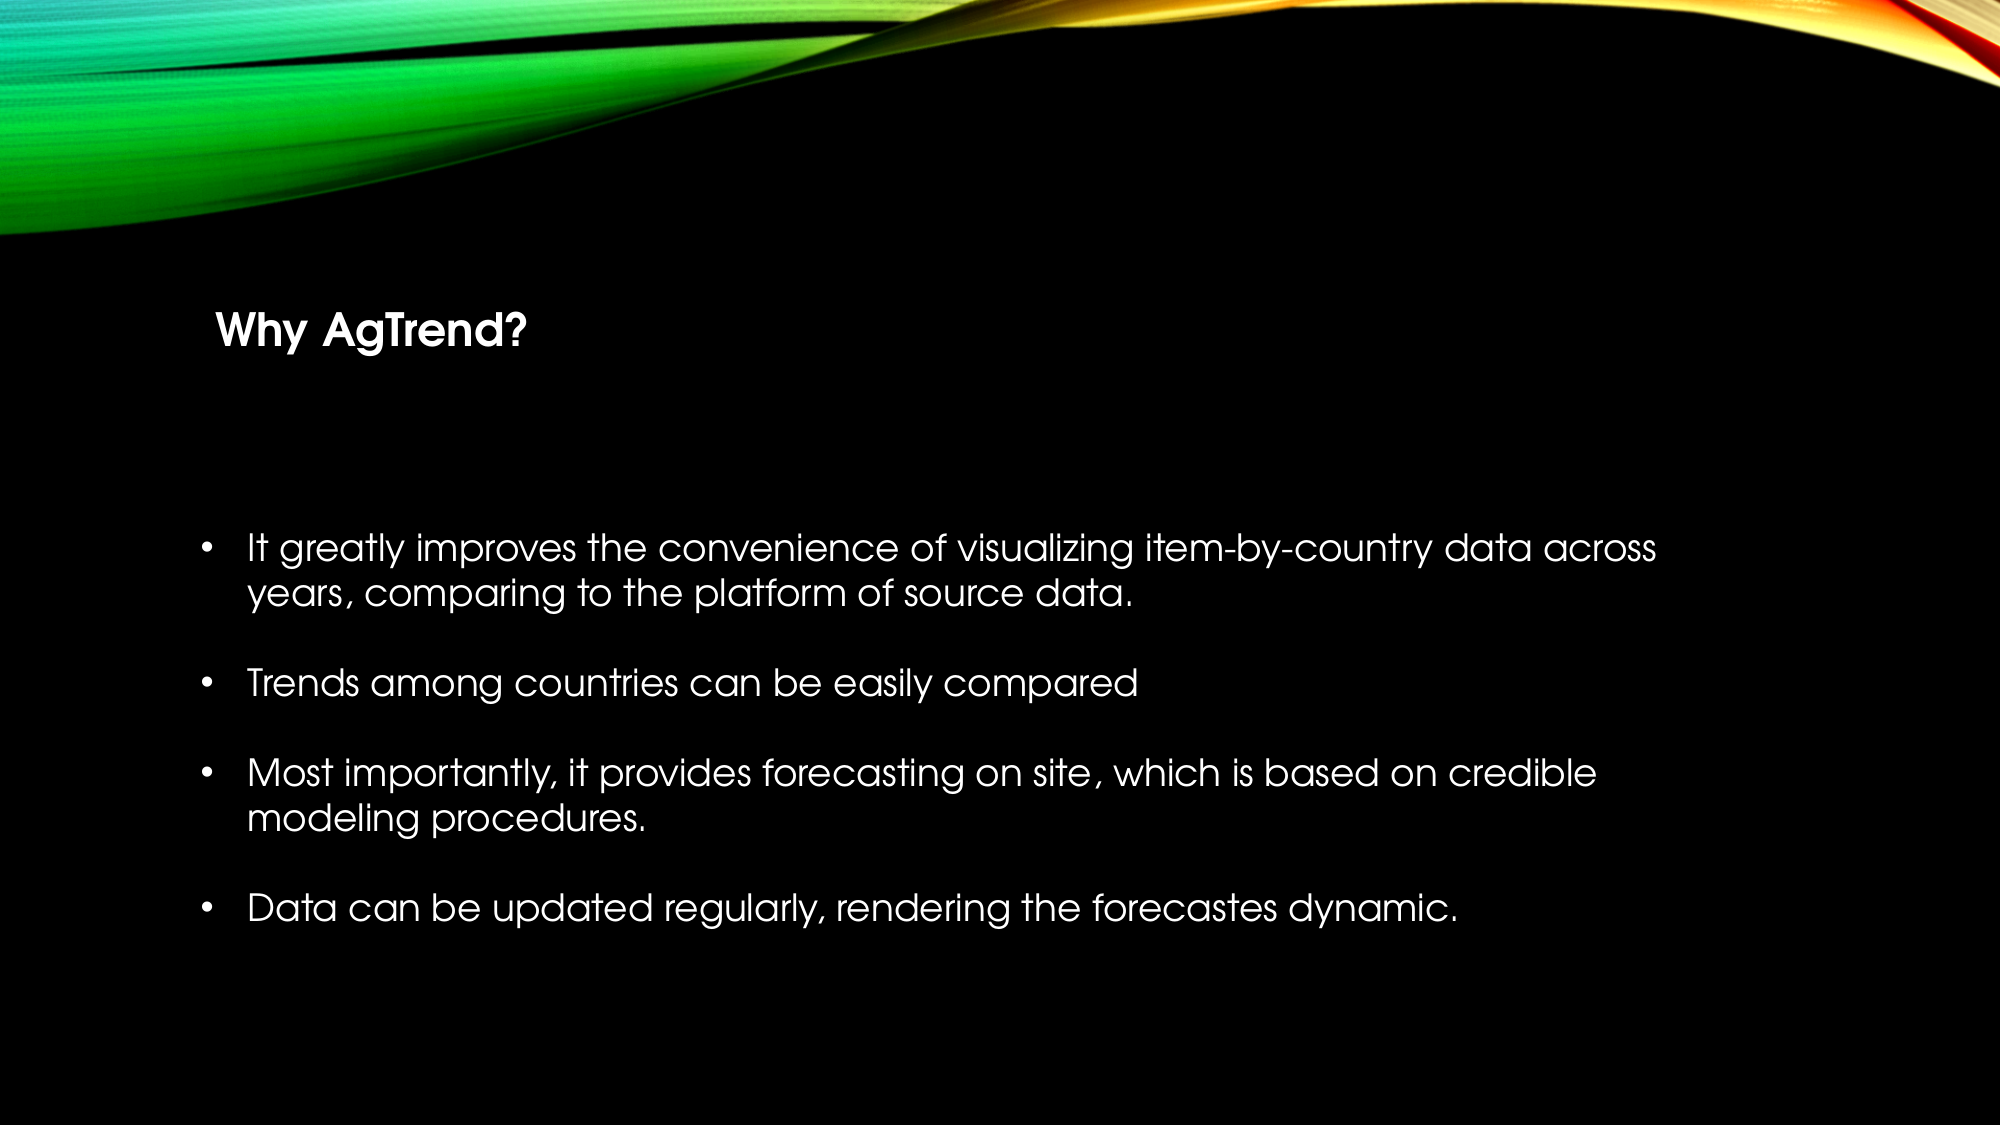

Why AgTrend?
It greatly improves the convenience of visualizing item-by-country data across years, comparing to the platform of source data.

Trends among countries can be easily compared

Most importantly, it provides forecasting on site, which is based on credible modeling procedures.

Data can be updated regularly, rendering the forecastes dynamic.